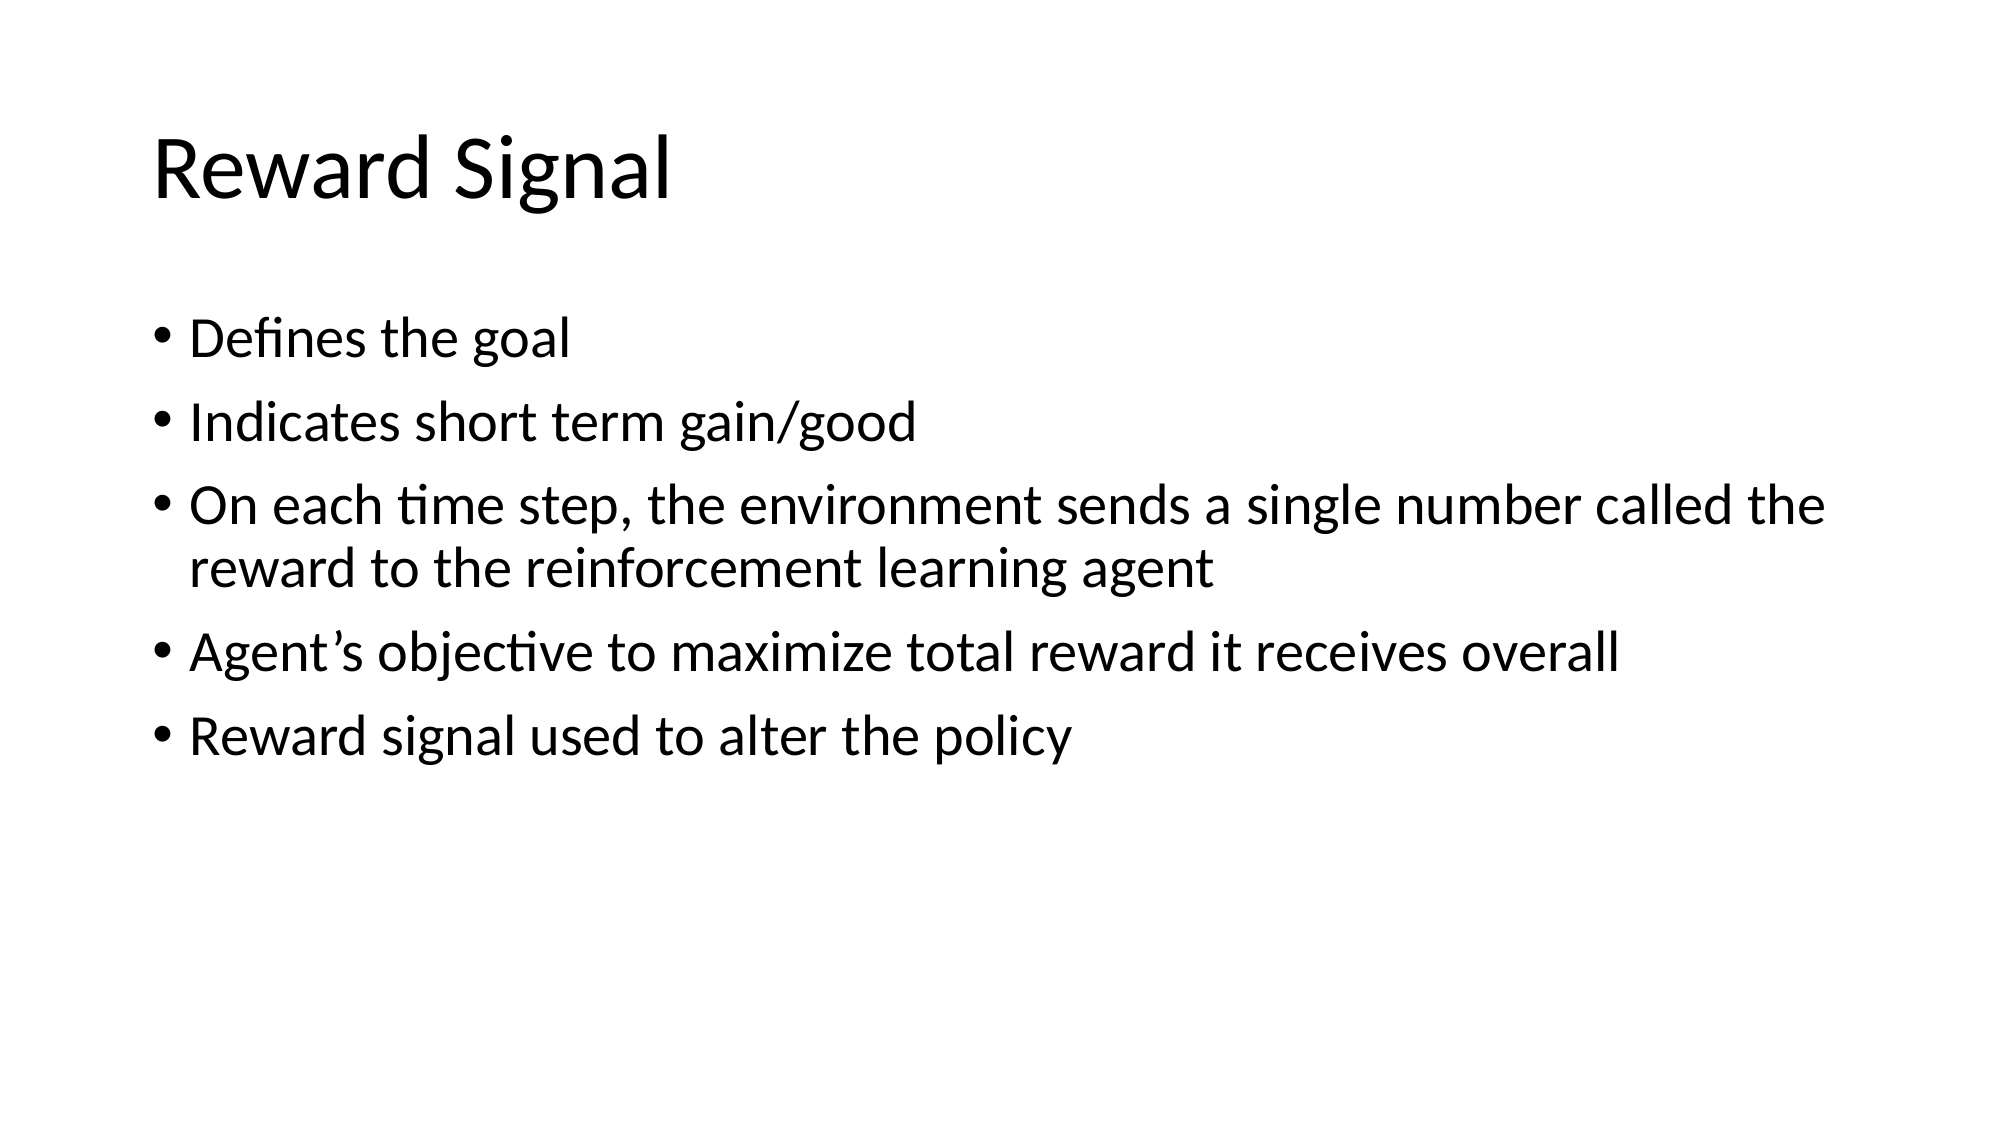

# Reward Signal
Defines the goal
Indicates short term gain/good
On each time step, the environment sends a single number called the reward to the reinforcement learning agent
Agent’s objective to maximize total reward it receives overall
Reward signal used to alter the policy